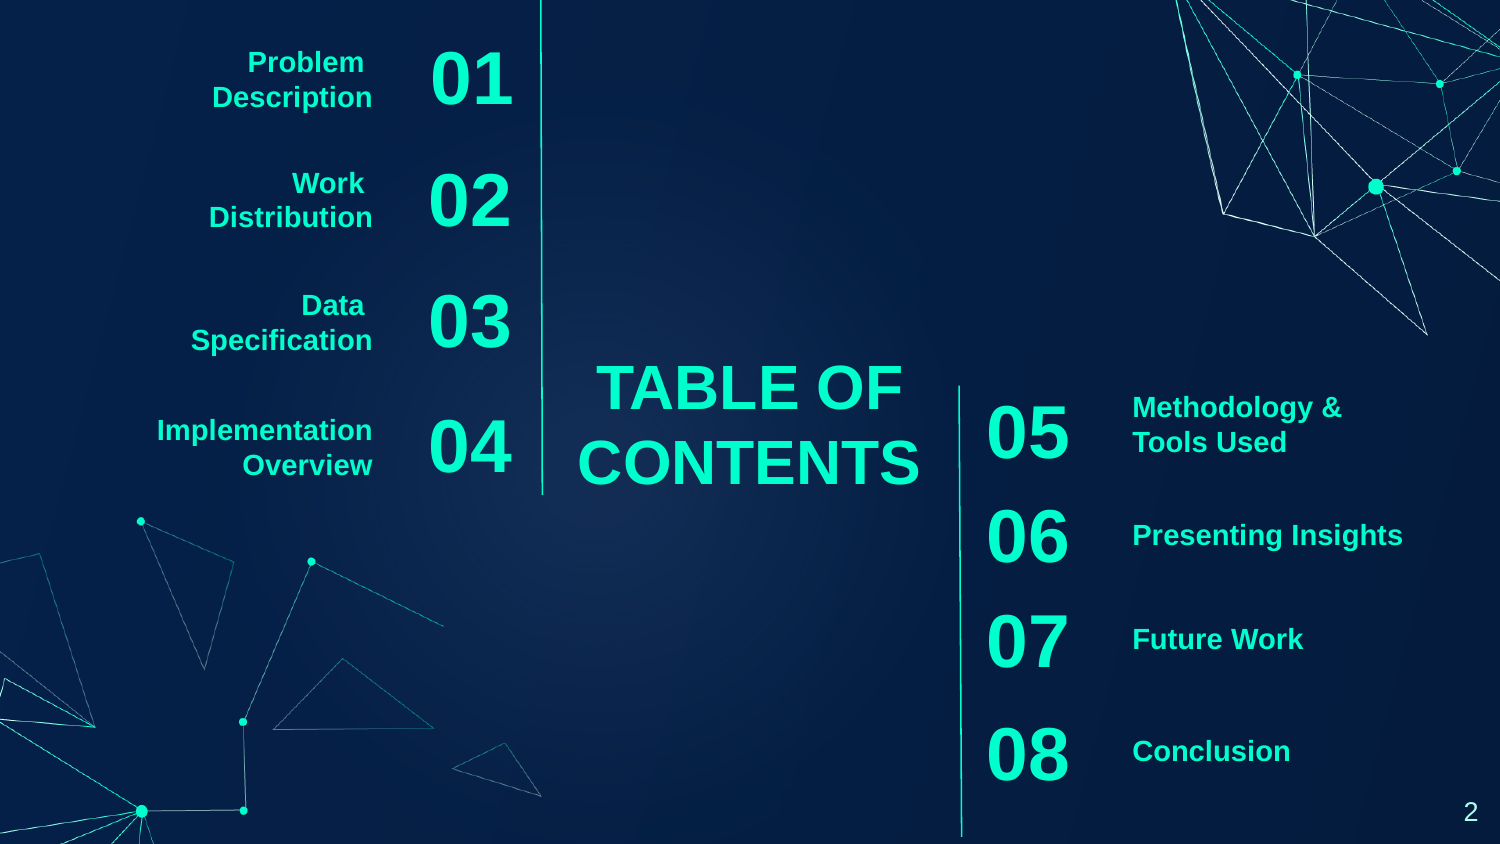

01
Problem
Description
02
Work
Distribution
03
Data
Specification
# TABLE OF CONTENTS
Methodology &
Tools Used
05
04
Implementation Overview
Presenting Insights
06
Future Work
07
Conclusion
08
2